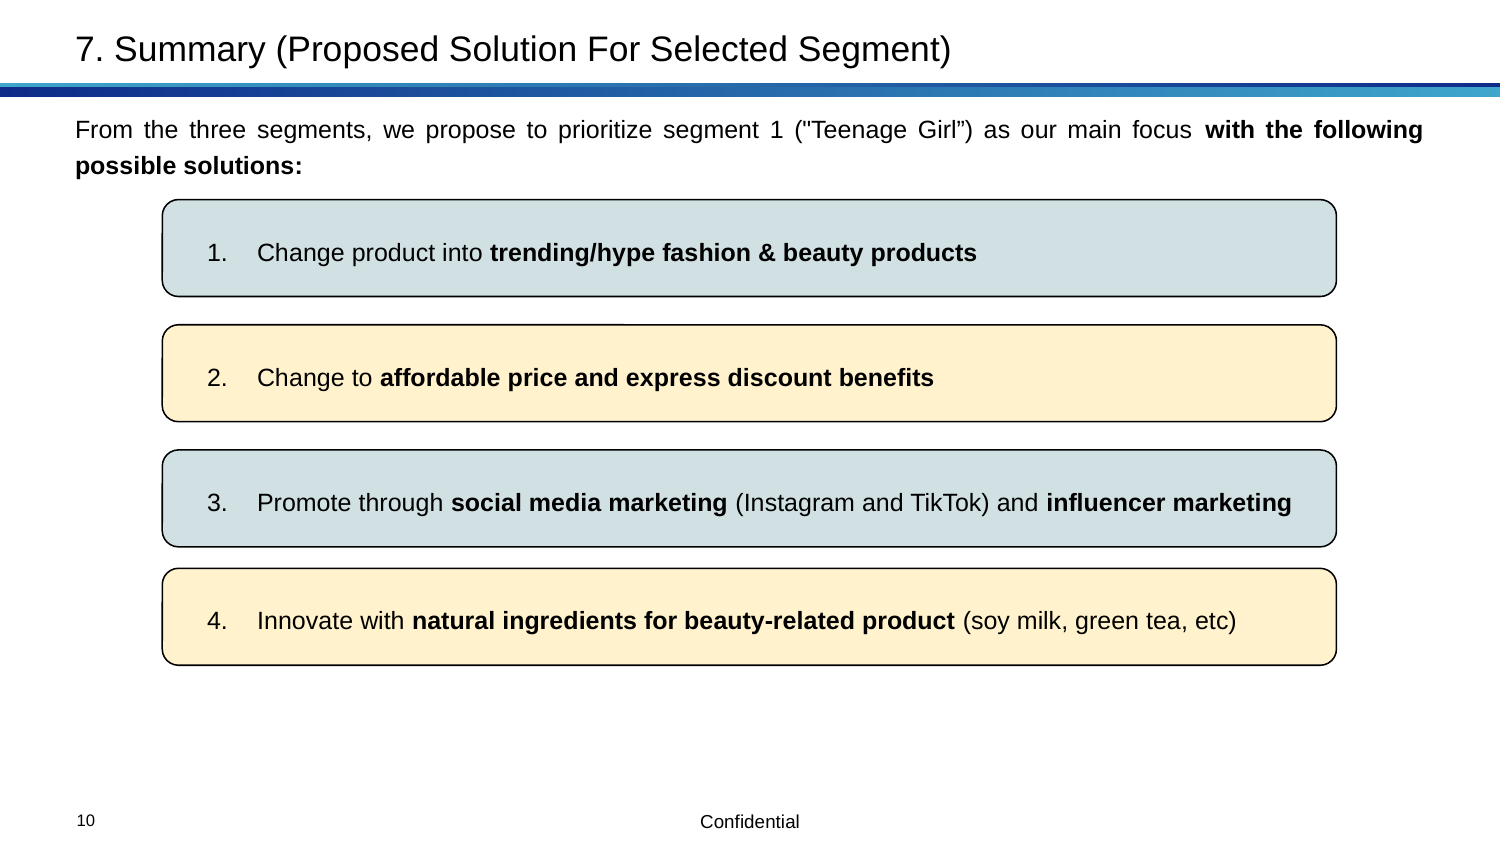

# 7. Summary (Proposed Solution For Selected Segment)
From the three segments, we propose to prioritize segment 1 ("Teenage Girl”) as our main focus with the following possible solutions:

Change product into trending/hype fashion & beauty products
Change to affordable price and express discount benefits
Promote through social media marketing (Instagram and TikTok) and influencer marketing
Innovate with natural ingredients for beauty-related product (soy milk, green tea, etc)